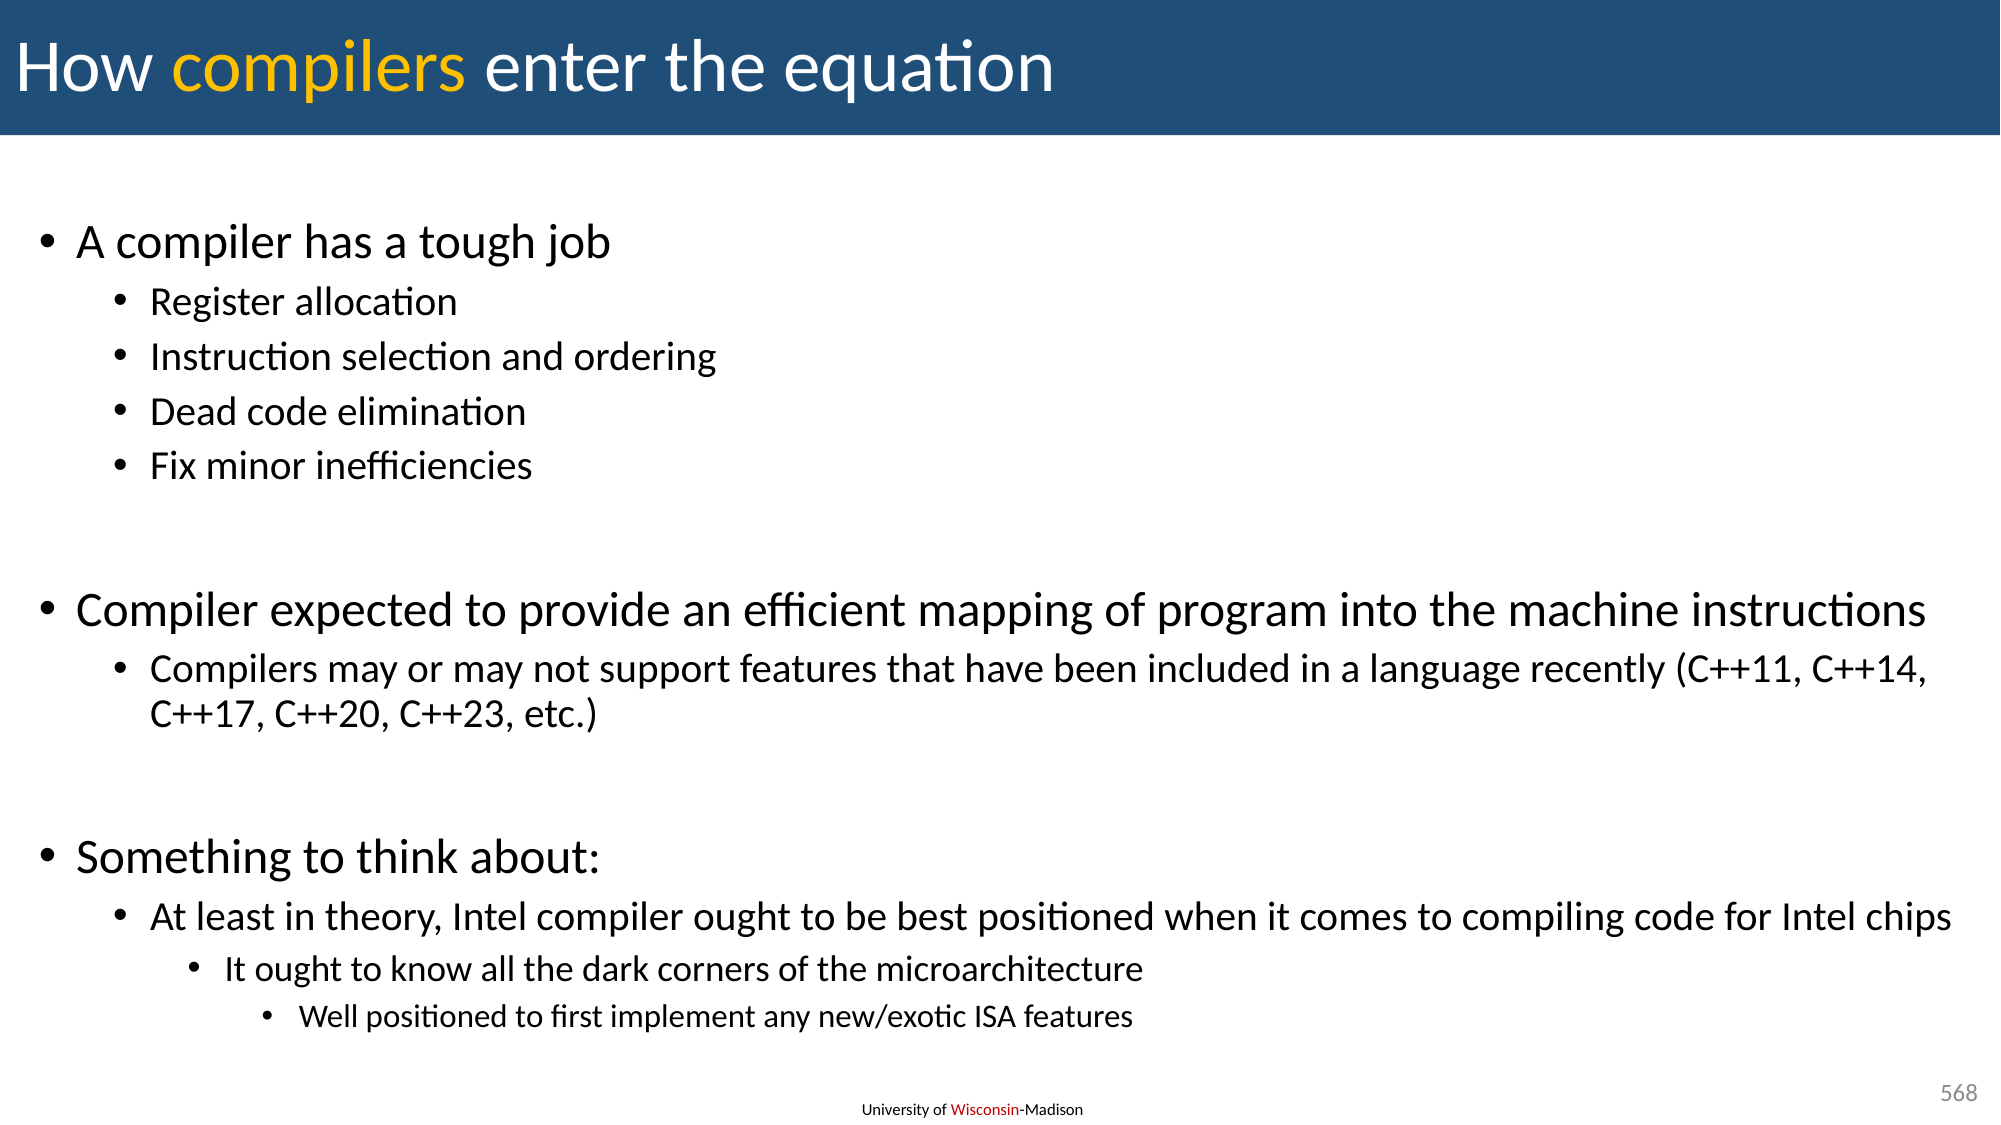

# How compilers enter the equation
A compiler has a tough job
Register allocation
Instruction selection and ordering
Dead code elimination
Fix minor inefficiencies

Compiler expected to provide an efficient mapping of program into the machine instructions
Compilers may or may not support features that have been included in a language recently (C++11, C++14, C++17, C++20, C++23, etc.)

Something to think about:
At least in theory, Intel compiler ought to be best positioned when it comes to compiling code for Intel chips
It ought to know all the dark corners of the microarchitecture
Well positioned to first implement any new/exotic ISA features
568